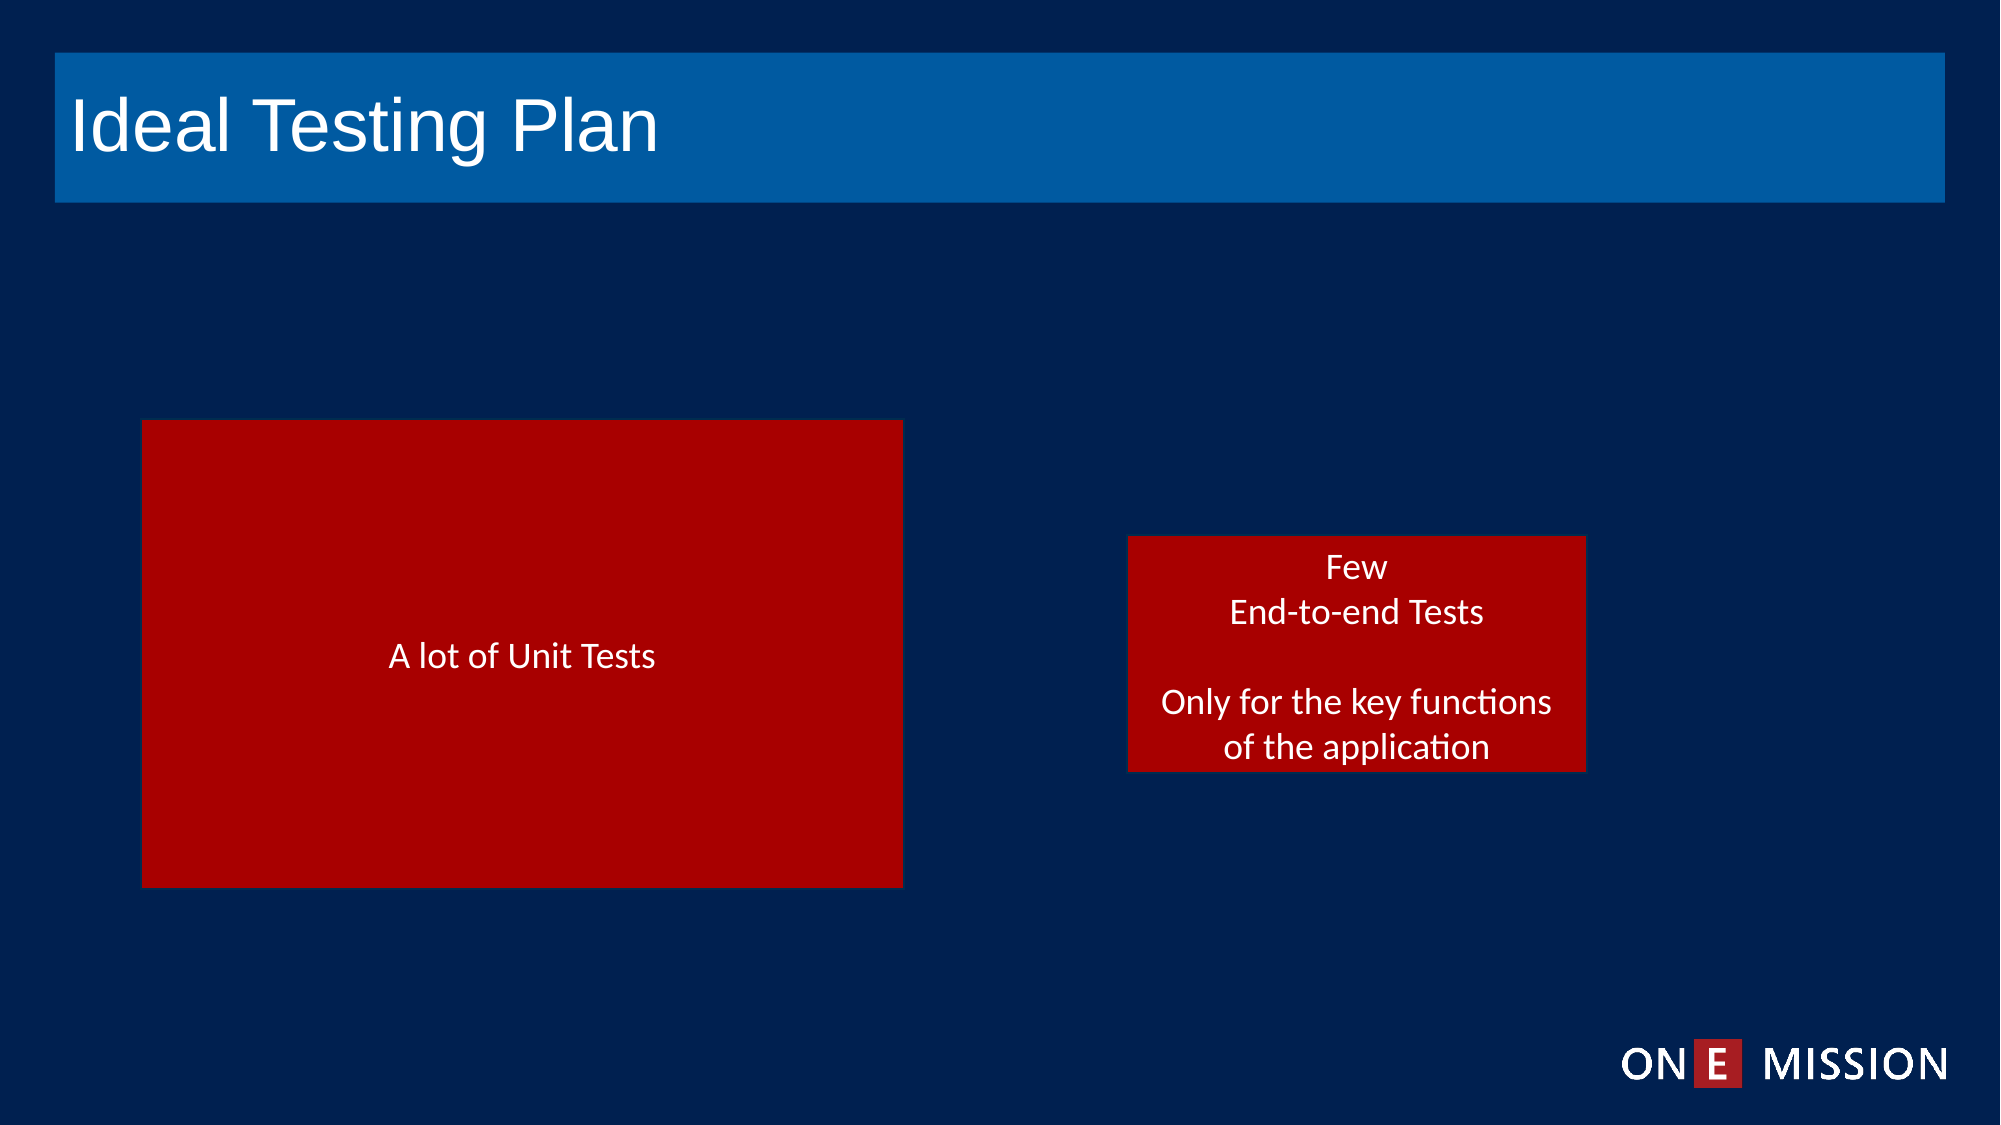

# Ideal Testing Plan
A lot of Unit Tests
Few
End-to-end Tests

Only for the key functions of the application